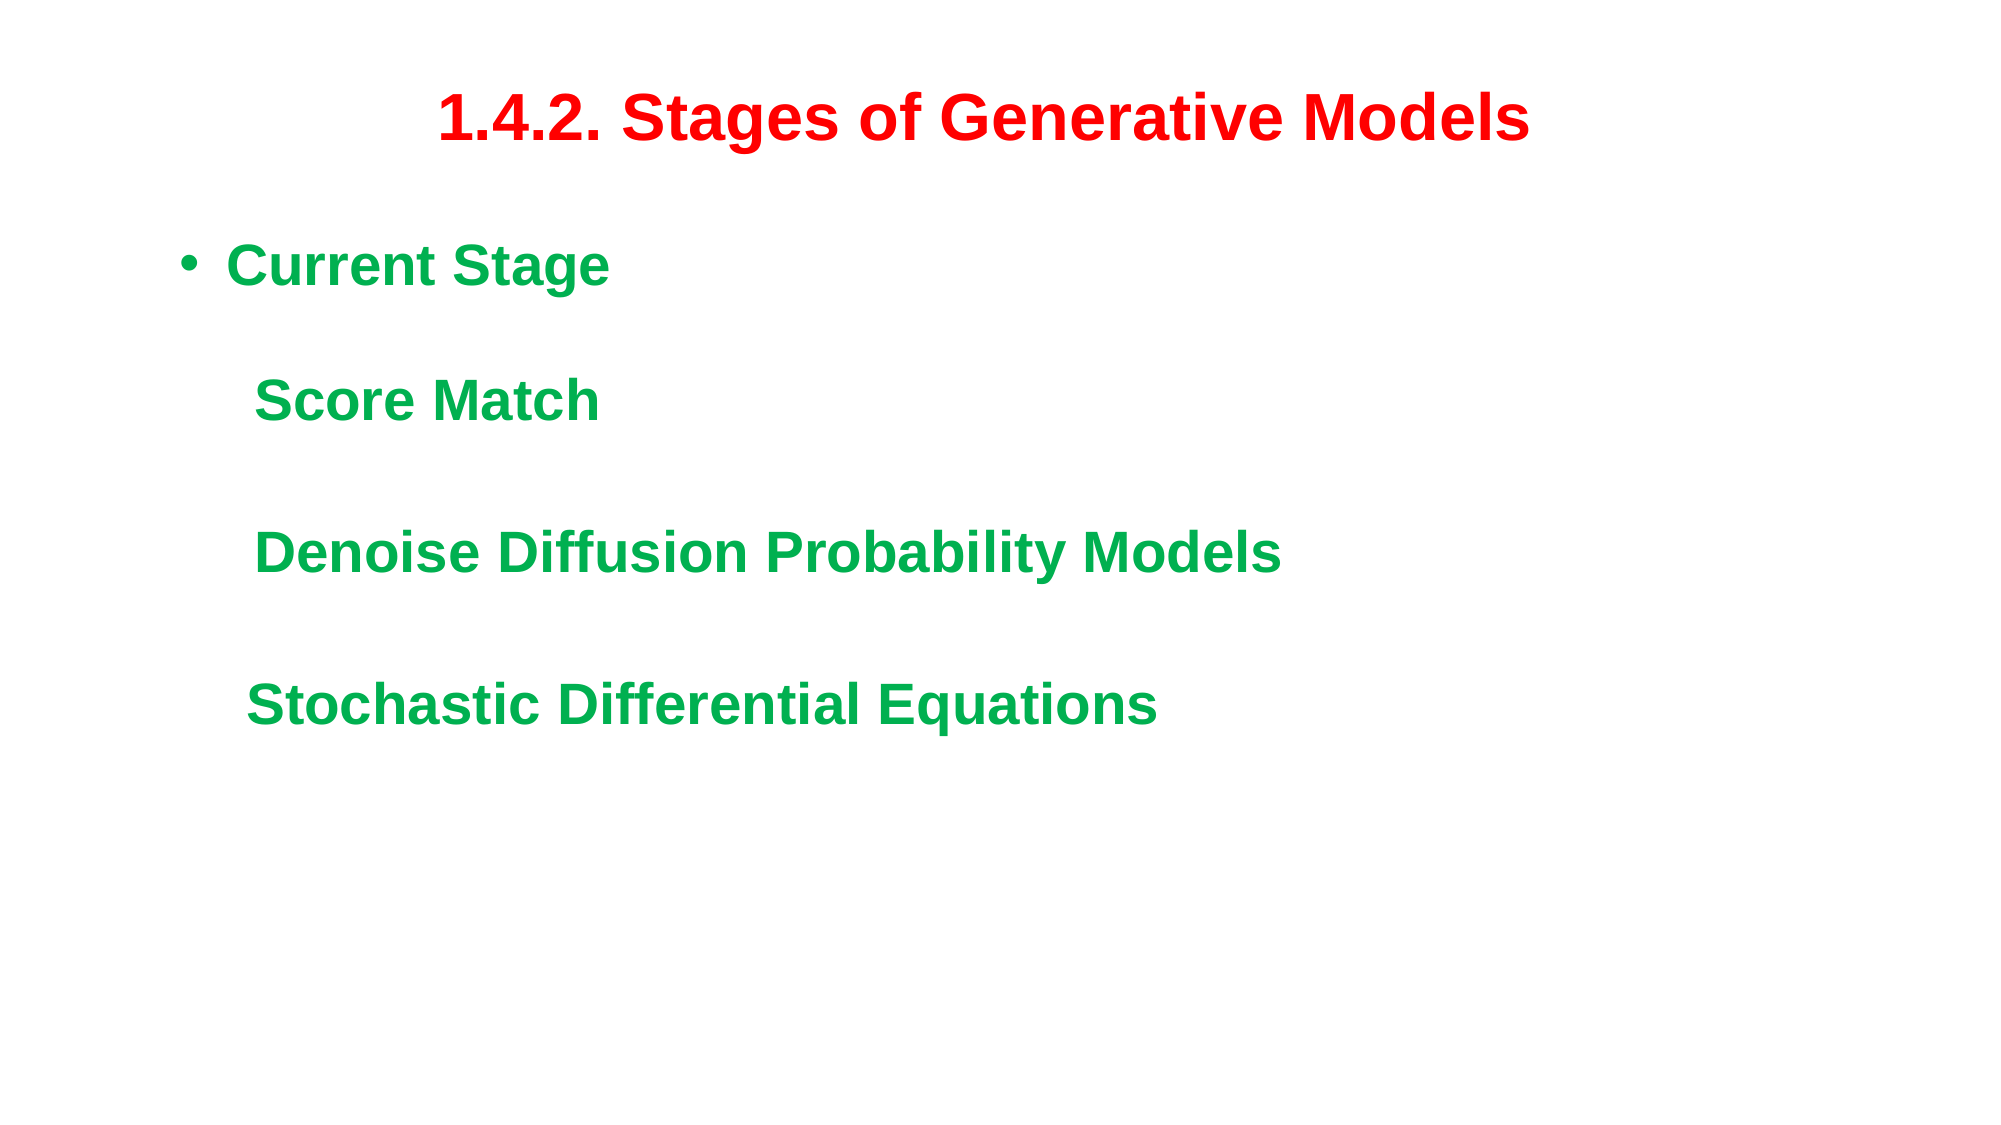

1.4.2. Stages of Generative Models
Current Stage
Score Match
Denoise Diffusion Probability Models
Stochastic Differential Equations